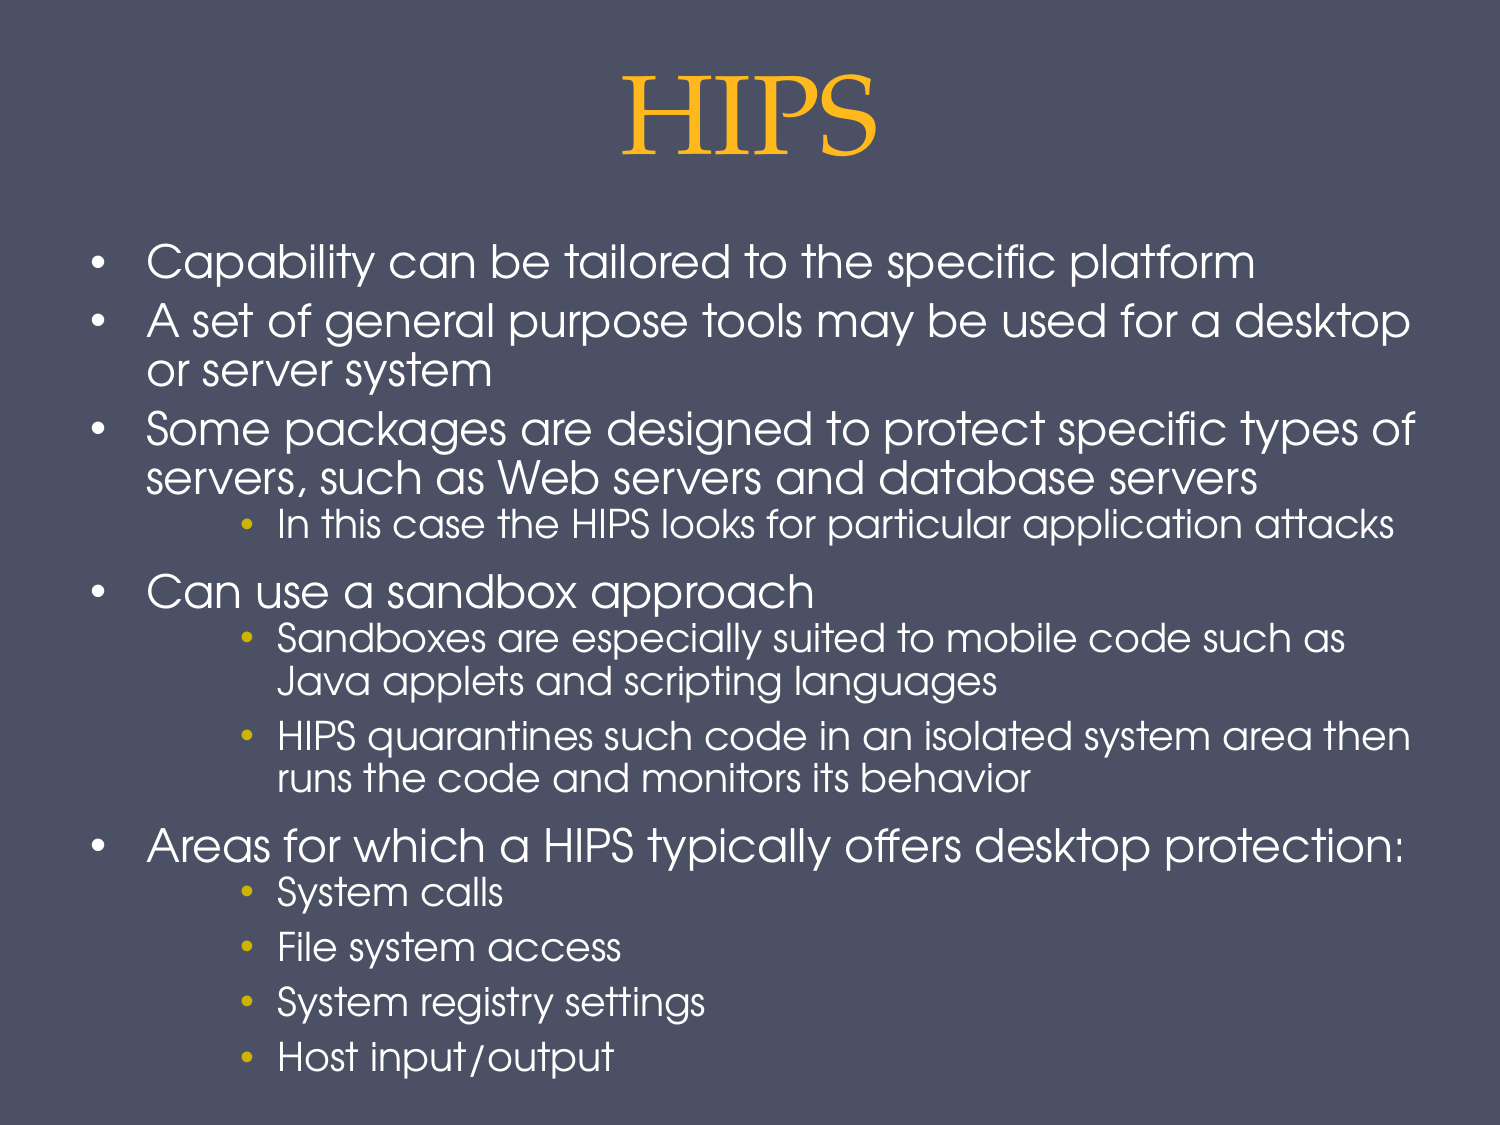

# HIPS

Capability can be tailored to the specific platform
A set of general purpose tools may be used for a desktop or server system
Some packages are designed to protect specific types of servers, such as Web servers and database servers
In this case the HIPS looks for particular application attacks
Can use a sandbox approach
Sandboxes are especially suited to mobile code such as Java applets and scripting languages
HIPS quarantines such code in an isolated system area then runs the code and monitors its behavior
Areas for which a HIPS typically offers desktop protection:
System calls
File system access
System registry settings
Host input/output